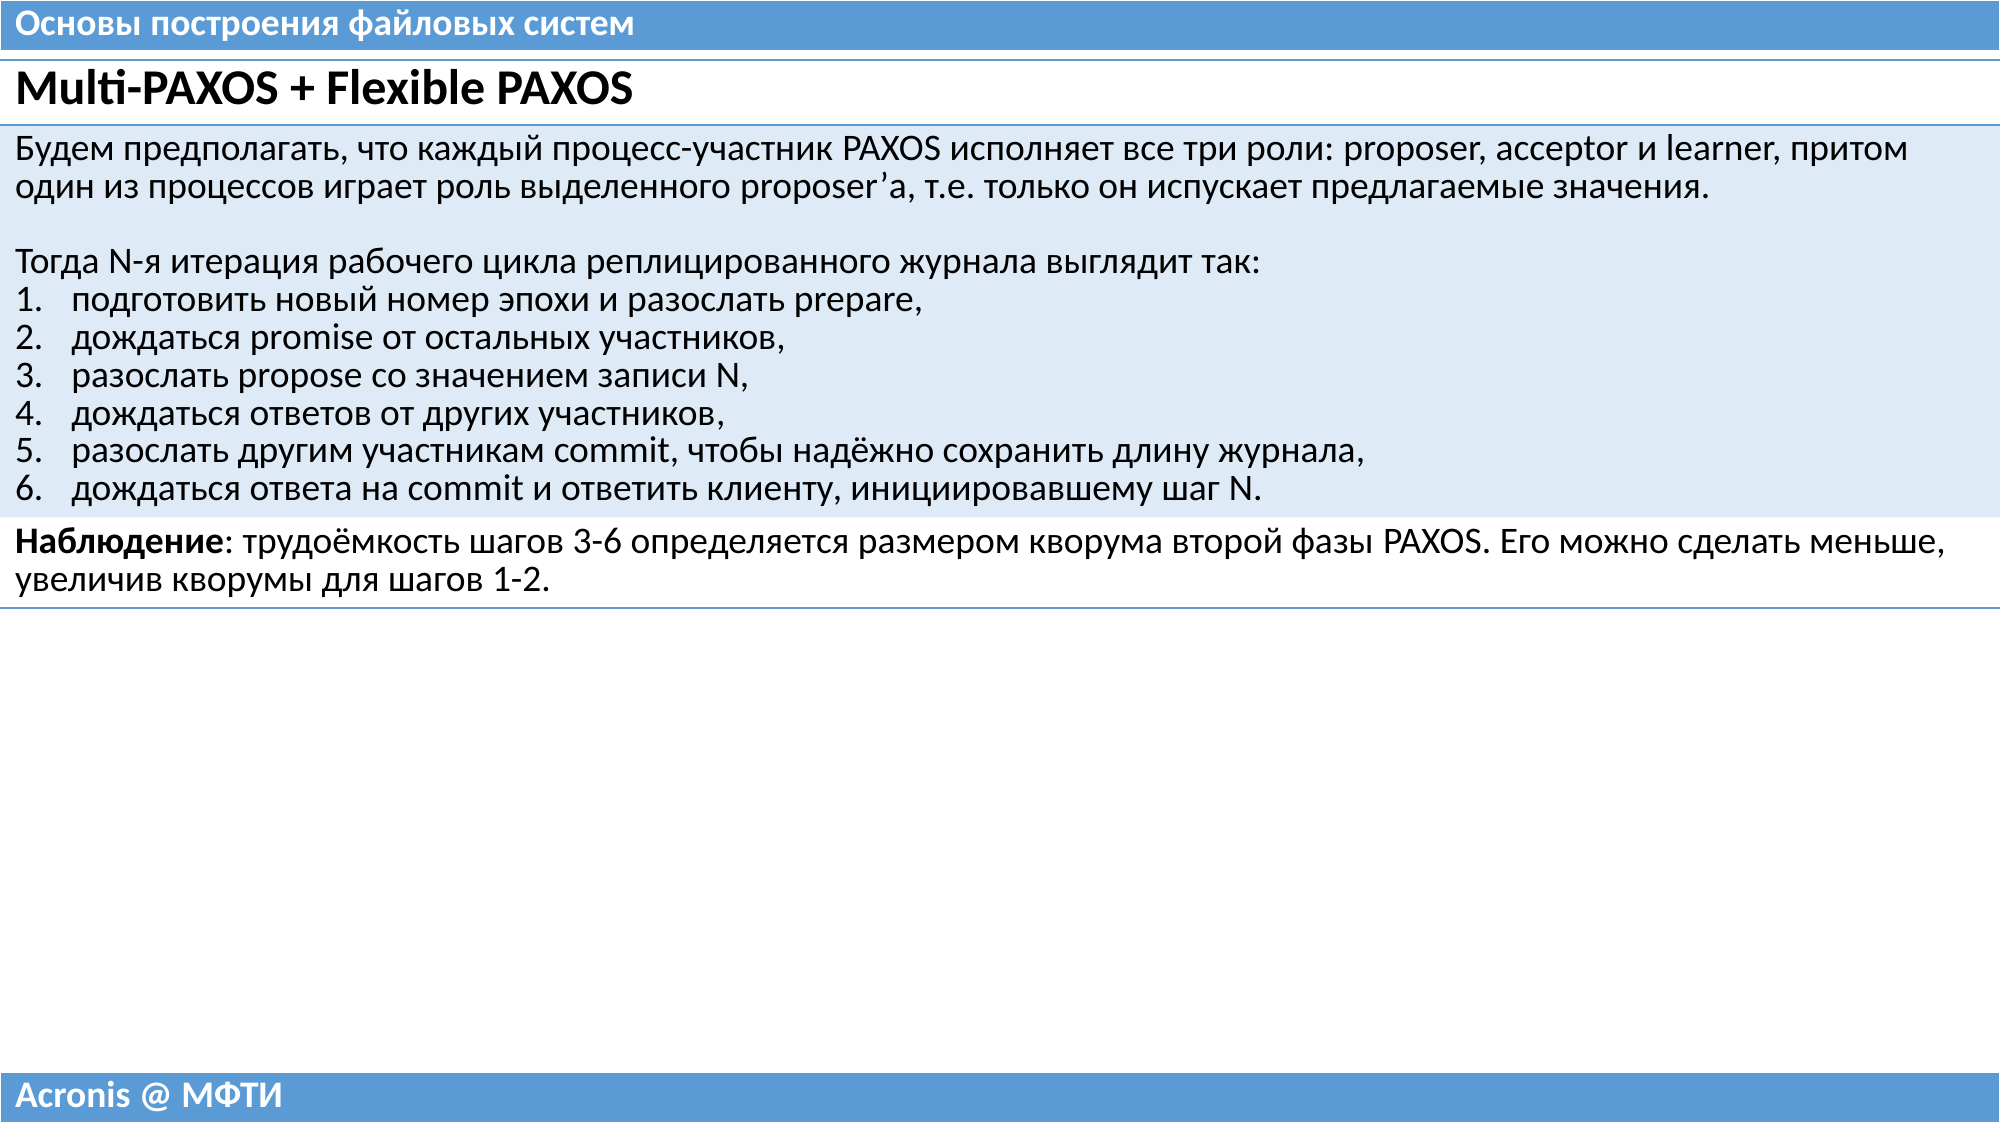

| Основы построения файловых систем |
| --- |
| Multi-PAXOS + Flexible PAXOS |
| --- |
| Будем предполагать, что каждый процесс-участник PAXOS исполняет все три роли: proposer, acceptor и learner, притом один из процессов играет роль выделенного proposer’а, т.е. только он испускает предлагаемые значения. Тогда N-я итерация рабочего цикла реплицированного журнала выглядит так: подготовить новый номер эпохи и разослать prepare, дождаться promise от остальных участников, разослать propose со значением записи N, дождаться ответов от других участников, разослать другим участникам commit, чтобы надёжно сохранить длину журнала, дождаться ответа на commit и ответить клиенту, инициировавшему шаг N. |
| Наблюдение: трудоёмкость шагов 3-6 определяется размером кворума второй фазы PAXOS. Его можно сделать меньше, увеличив кворумы для шагов 1-2. |
| Acronis @ МФТИ |
| --- |